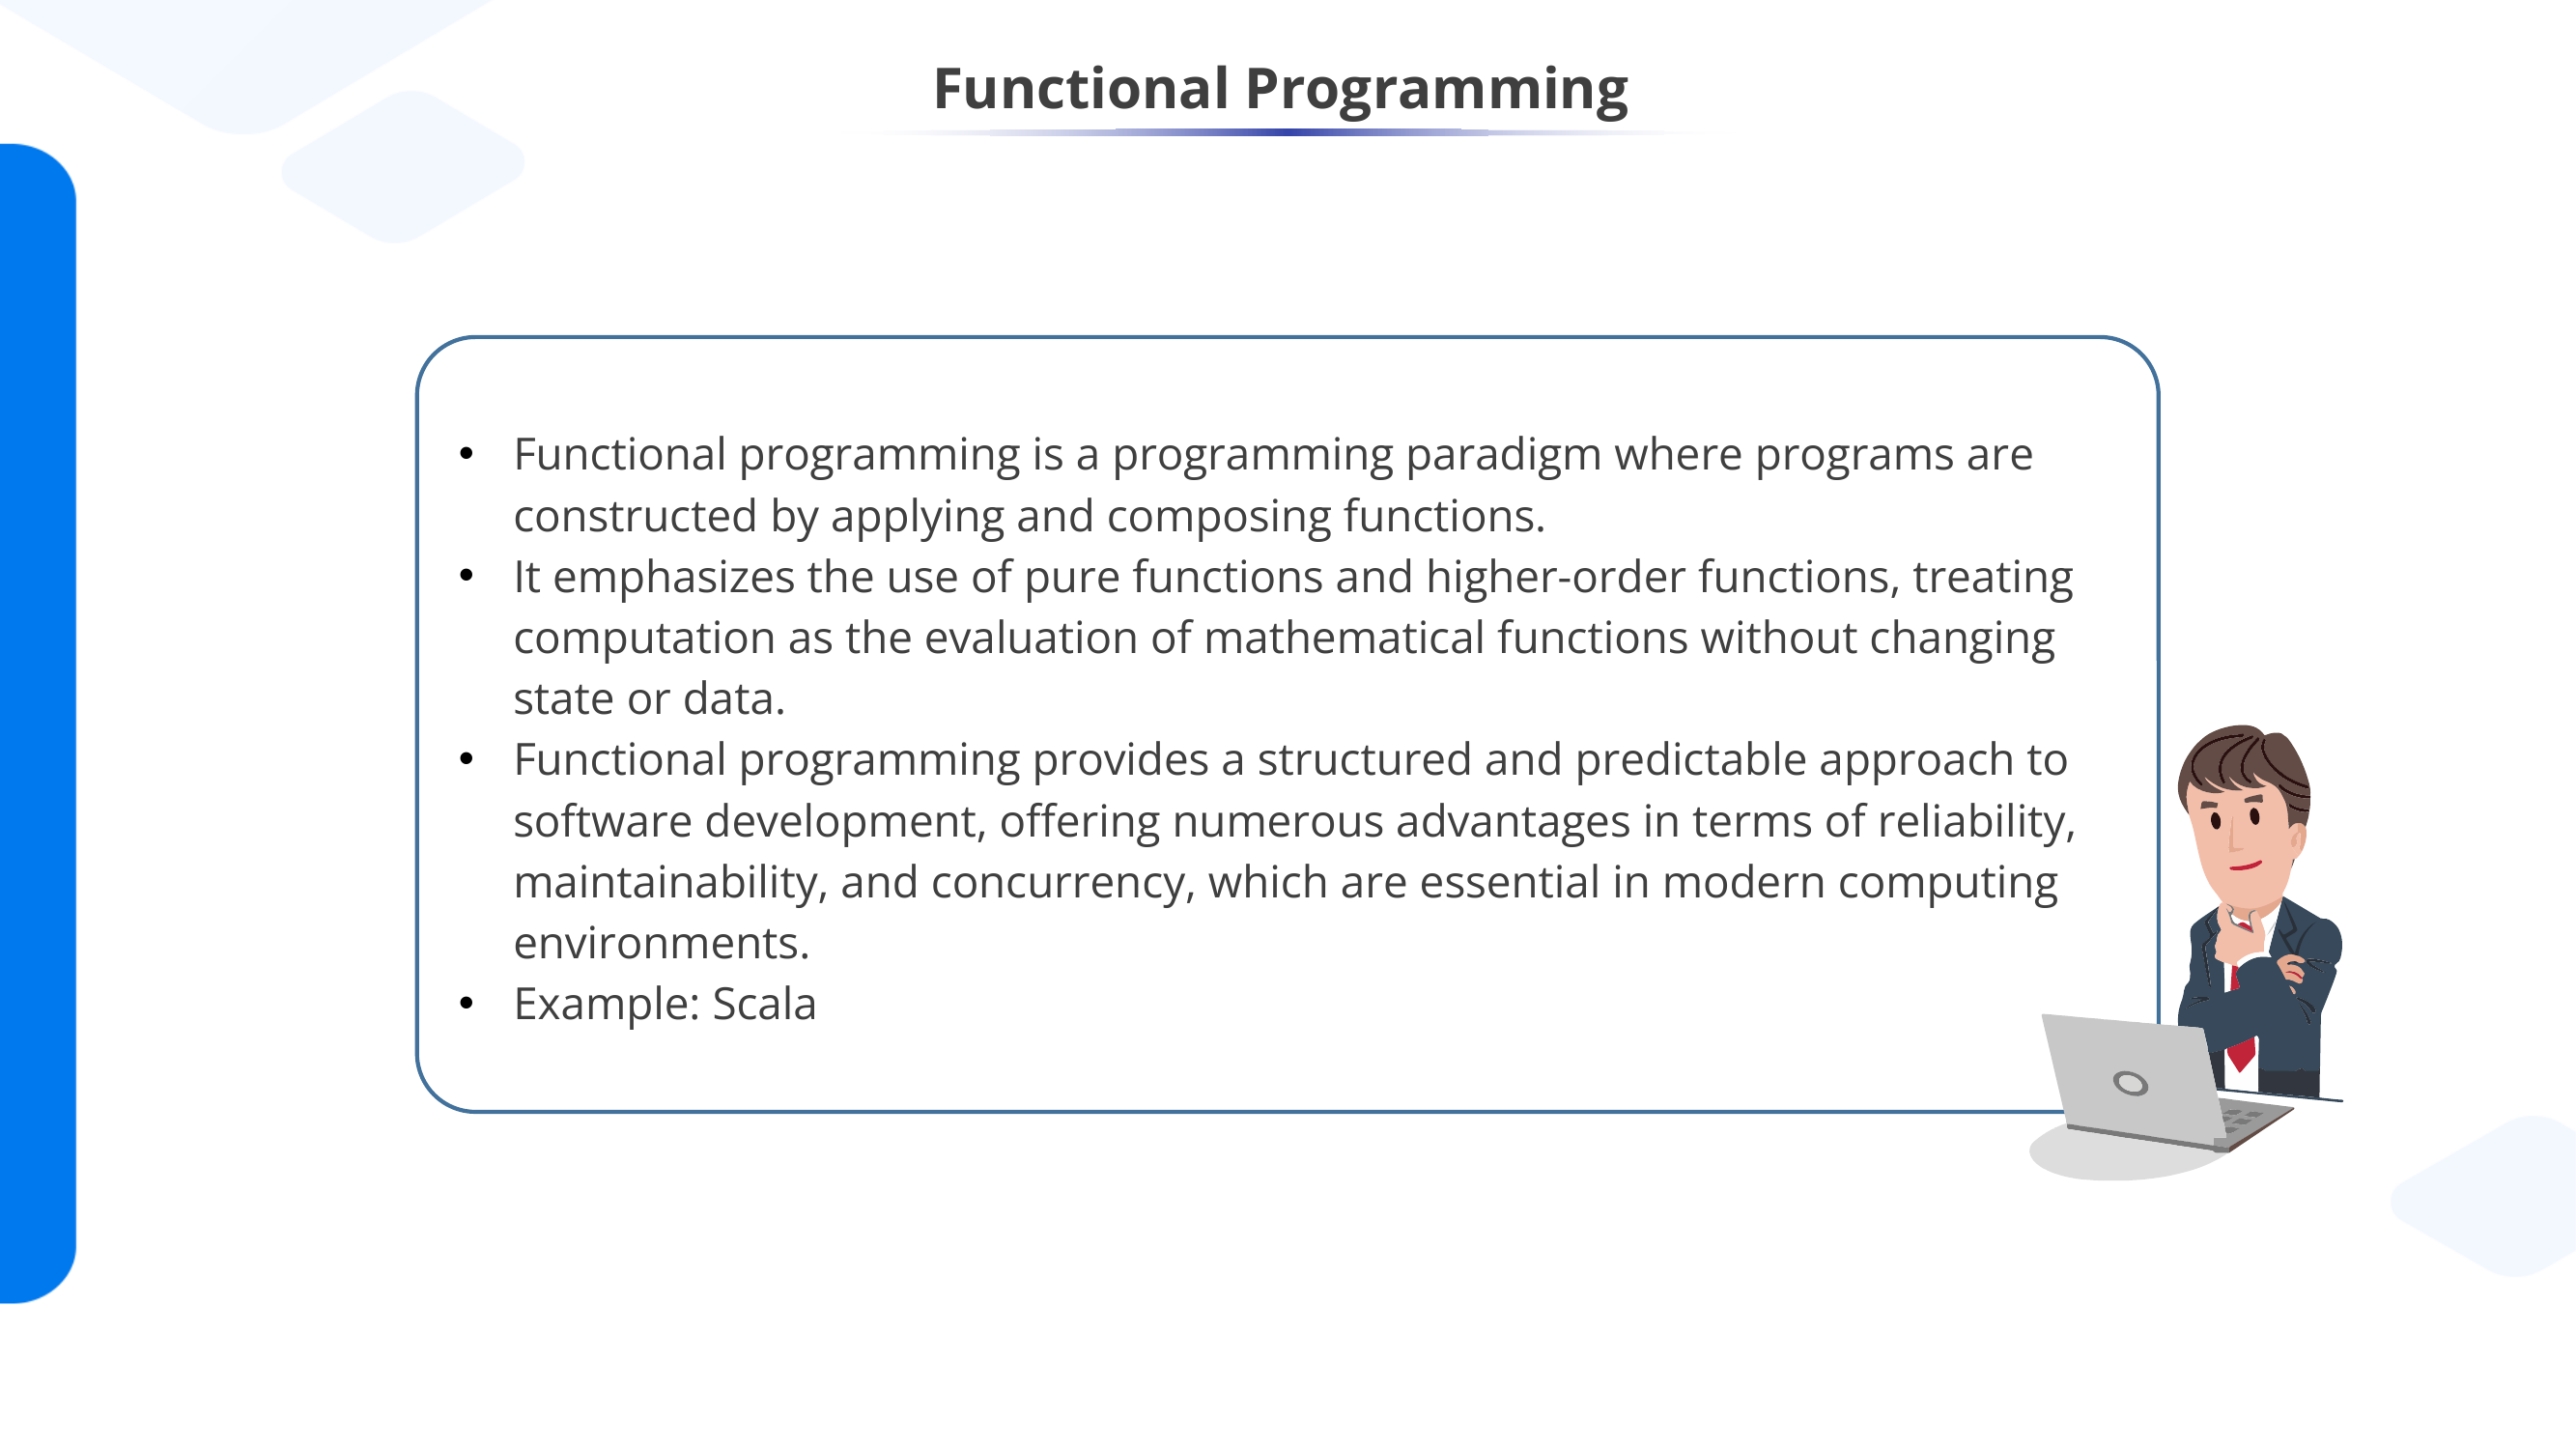

Functional Programming

Functional programming is a programming paradigm where programs are constructed by applying and composing functions.
It emphasizes the use of pure functions and higher-order functions, treating computation as the evaluation of mathematical functions without changing state or data.
Functional programming provides a structured and predictable approach to software development, offering numerous advantages in terms of reliability, maintainability, and concurrency, which are essential in modern computing environments.
Example: Scala